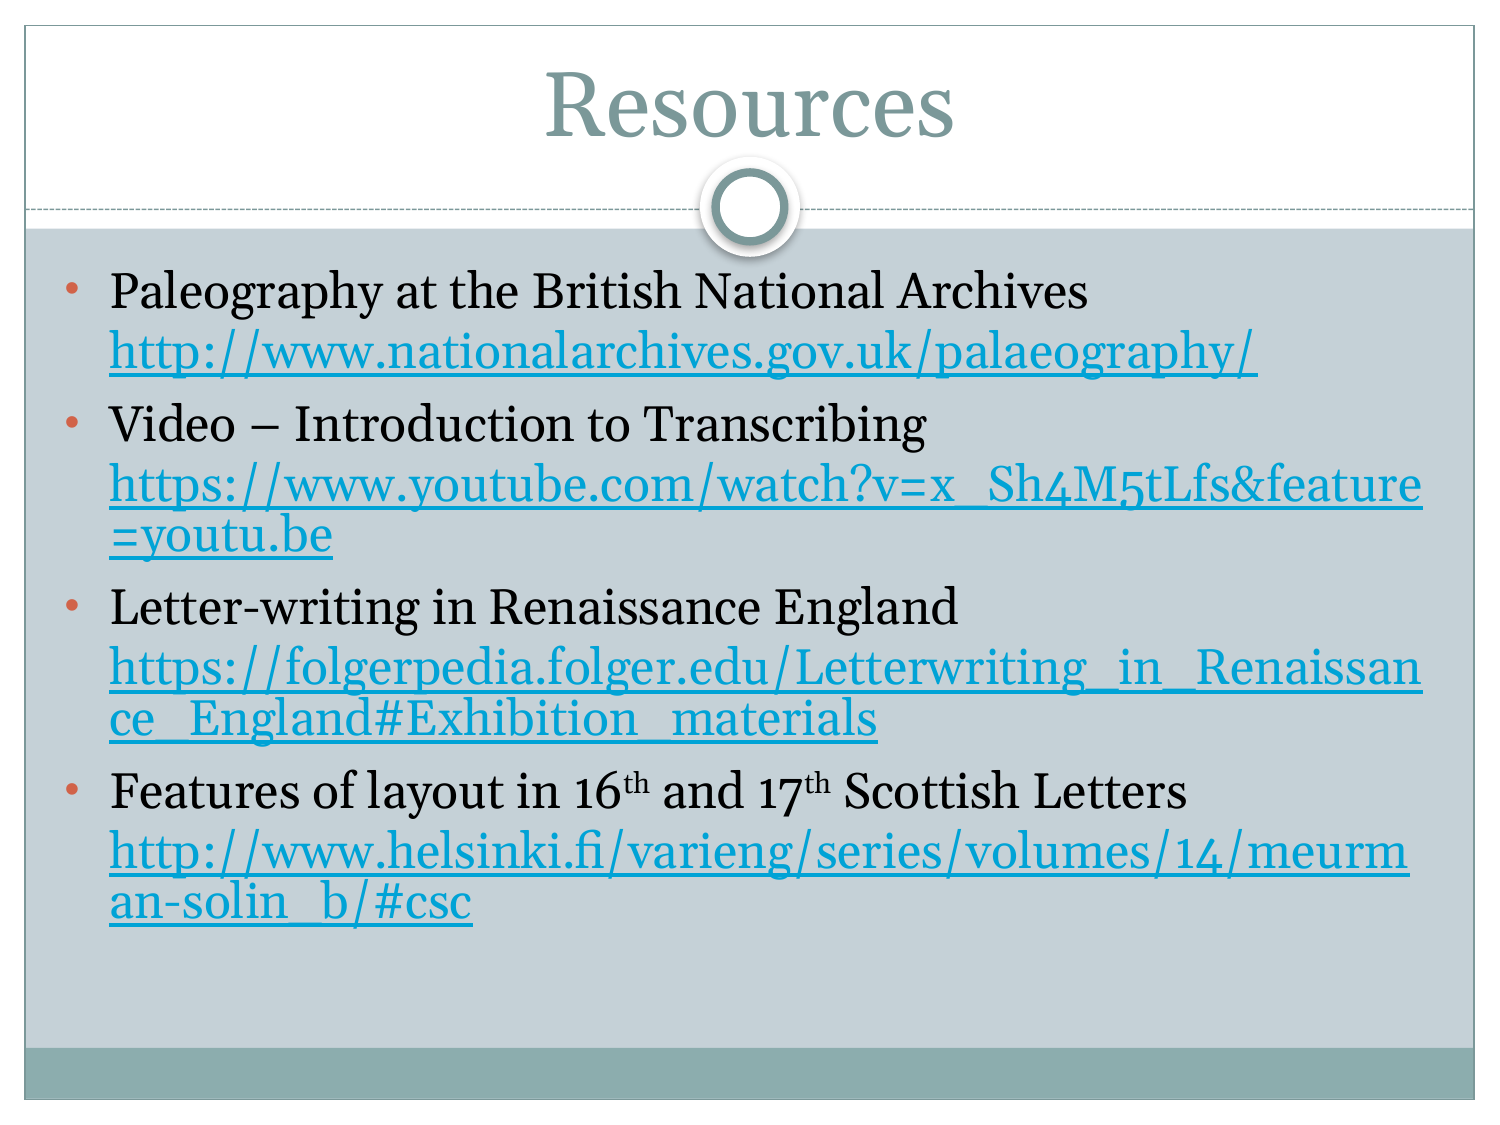

# Resources
Paleography at the British National Archives http://www.nationalarchives.gov.uk/palaeography/
Video – Introduction to Transcribing https://www.youtube.com/watch?v=x_Sh4M5tLfs&feature=youtu.be
Letter-writing in Renaissance England https://folgerpedia.folger.edu/Letterwriting_in_Renaissance_England#Exhibition_materials
Features of layout in 16th and 17th Scottish Letters http://www.helsinki.fi/varieng/series/volumes/14/meurman-solin_b/#csc